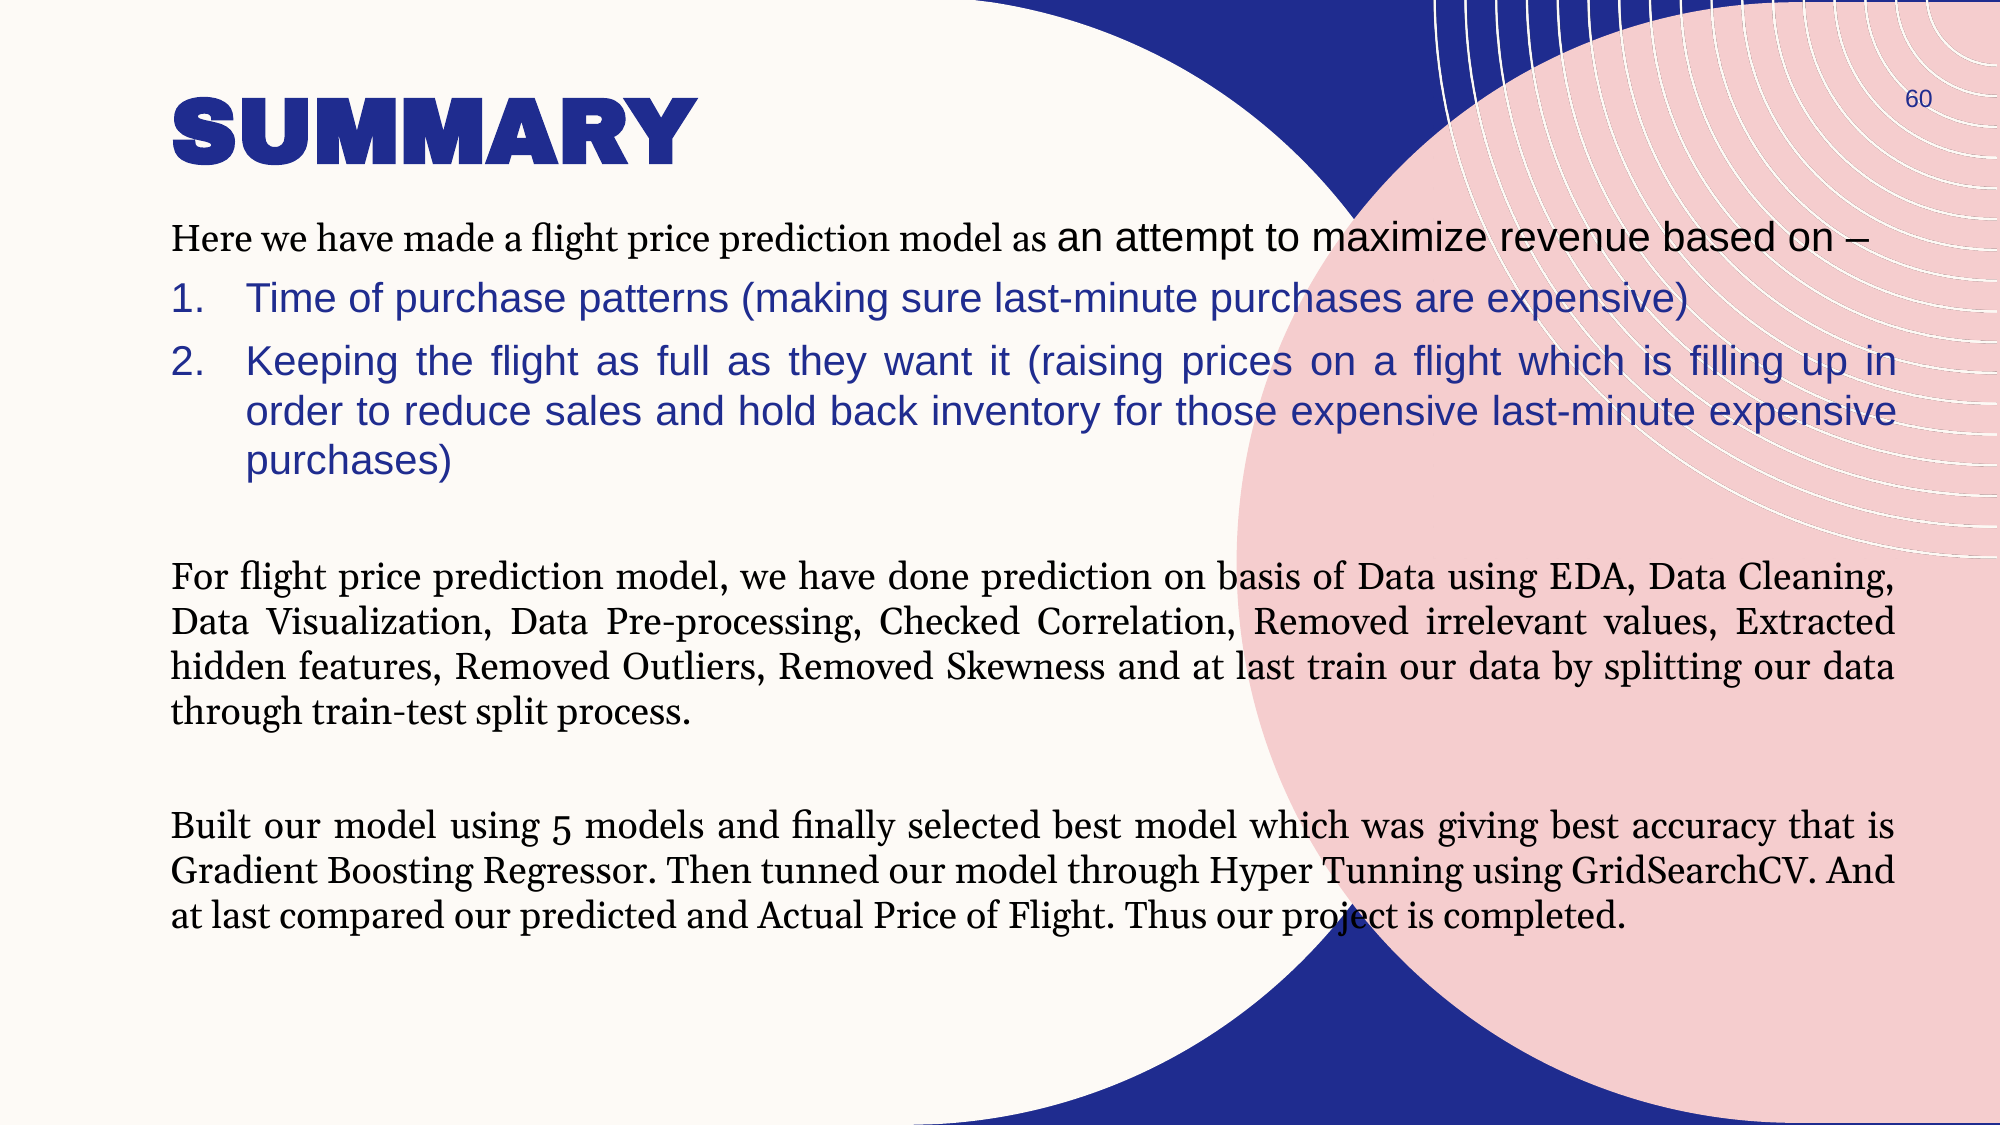

60
# SUMMARY
Here we have made a flight price prediction model as an attempt to maximize revenue based on –
Time of purchase patterns (making sure last-minute purchases are expensive)
Keeping the flight as full as they want it (raising prices on a flight which is filling up in order to reduce sales and hold back inventory for those expensive last-minute expensive purchases)

For flight price prediction model, we have done prediction on basis of Data using EDA, Data Cleaning, Data Visualization, Data Pre-processing, Checked Correlation, Removed irrelevant values, Extracted hidden features, Removed Outliers, Removed Skewness and at last train our data by splitting our data through train-test split process.

Built our model using 5 models and finally selected best model which was giving best accuracy that is Gradient Boosting Regressor. Then tunned our model through Hyper Tunning using GridSearchCV. And at last compared our predicted and Actual Price of Flight. Thus our project is completed.